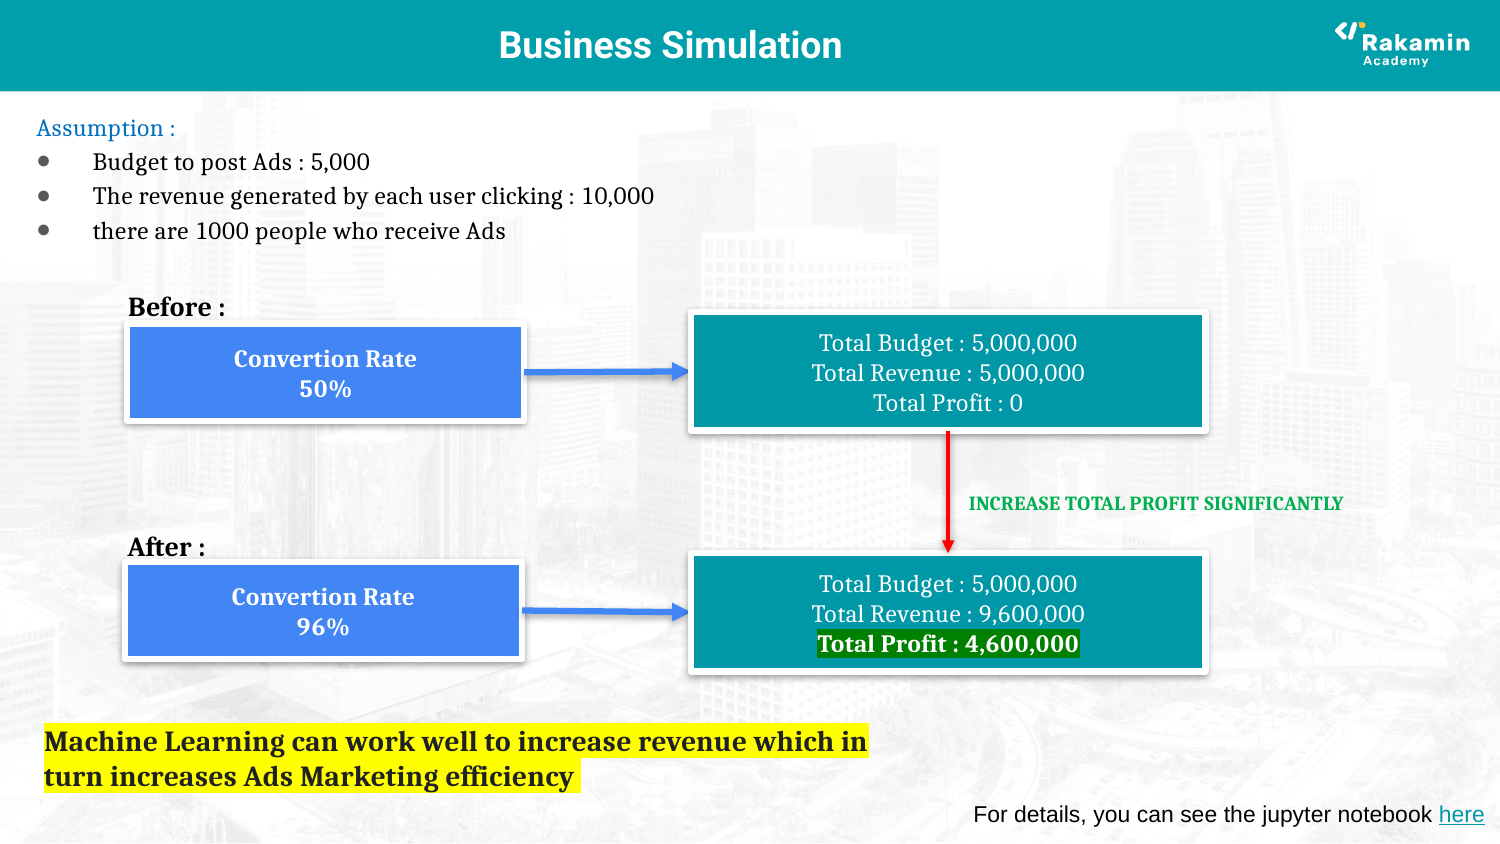

# Business Simulation
Assumption :
Budget to post Ads : 5,000
The revenue generated by each user clicking : 10,000
there are 1000 people who receive Ads
Before :
Total Budget : 5,000,000
Total Revenue : 5,000,000
Total Profit : 0
Convertion Rate
50%
INCREASE TOTAL PROFIT SIGNIFICANTLY
After :
Total Budget : 5,000,000
Total Revenue : 9,600,000
Total Profit : 4,600,000
Convertion Rate
96%
Machine Learning can work well to increase revenue which in turn increases Ads Marketing efficiency
For details, you can see the jupyter notebook here